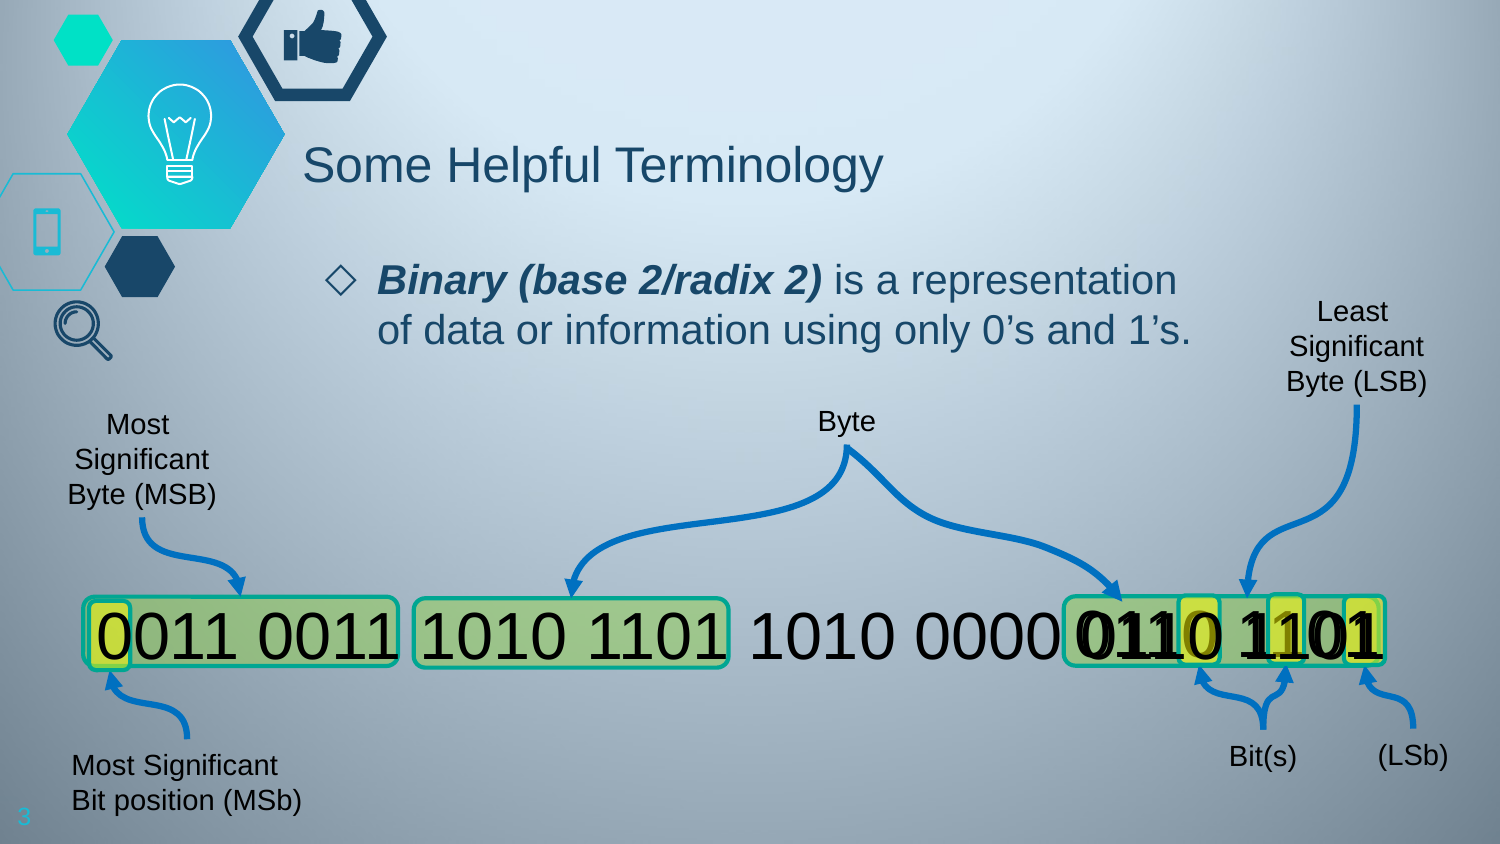

# Some Helpful Terminology
Binary (base 2/radix 2) is a representation of data or information using only 0’s and 1’s.
Least
Significant
Byte (LSB)
Byte
Most
Significant
Byte (MSB)

0011 0011 1010 1101 1010 0000 0110 1101

0110 1101

Bit(s)

(LSb)

Most Significant
Bit position (MSb)
3